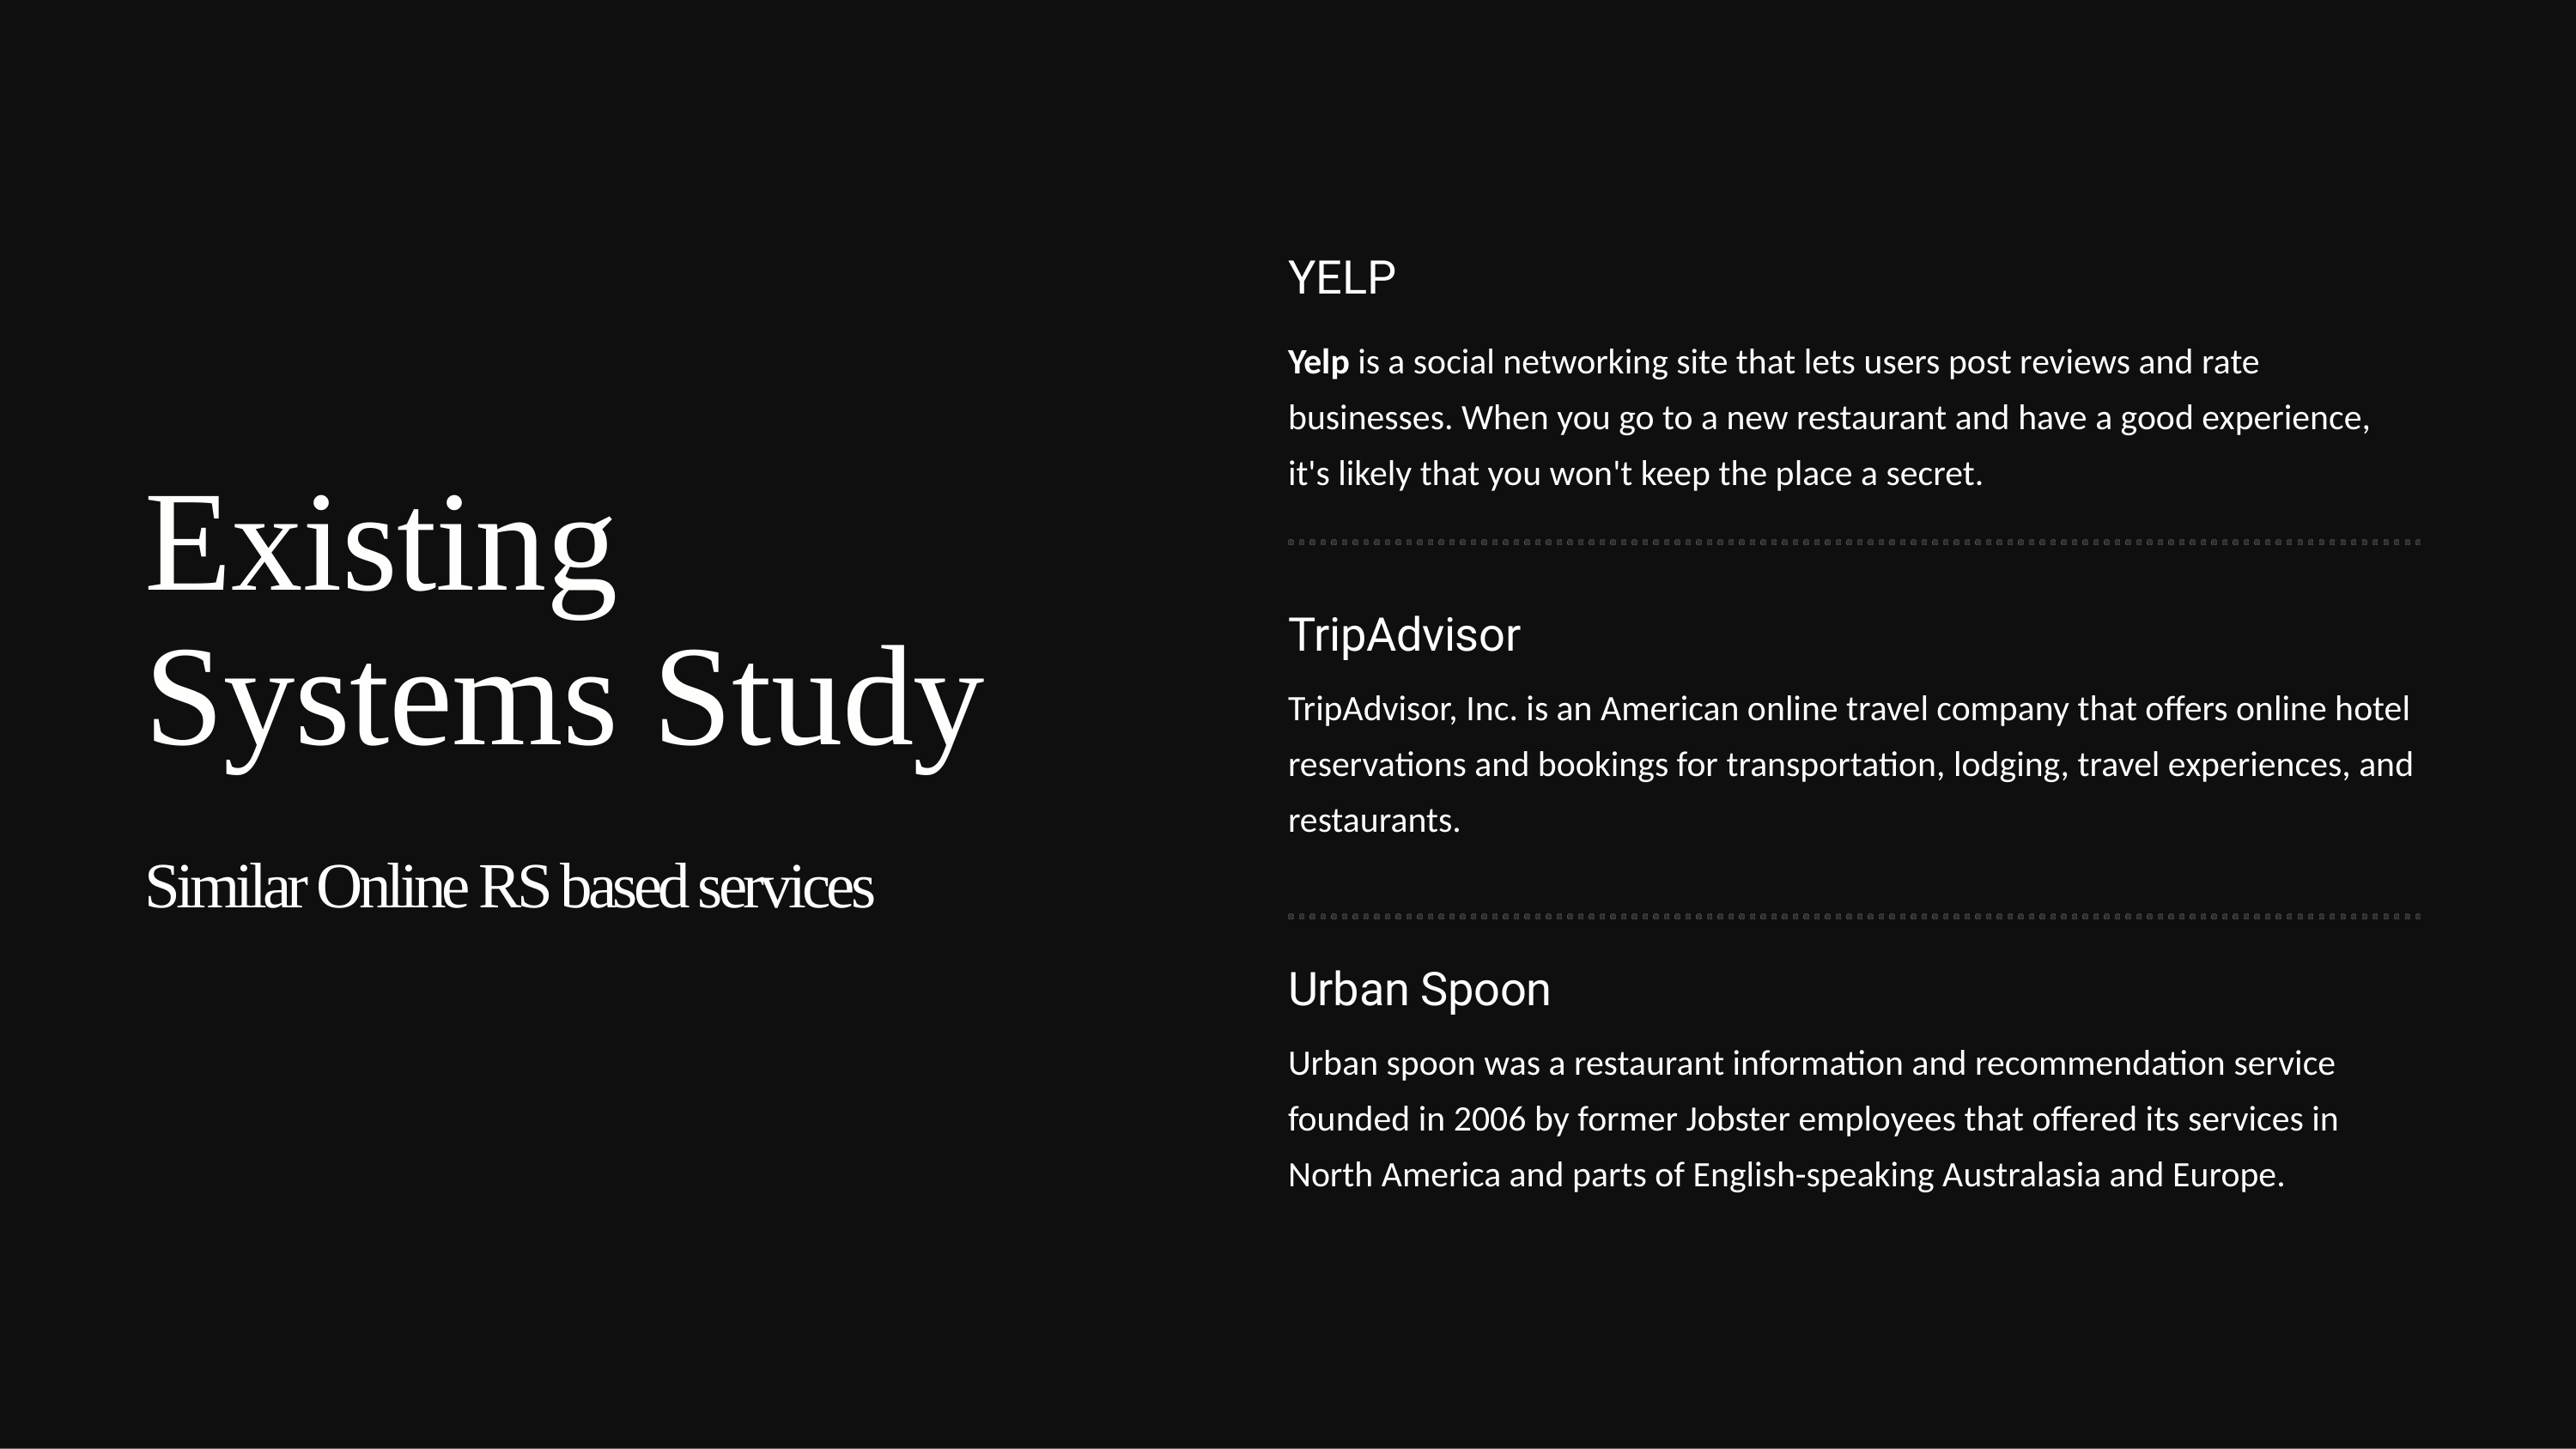

YELP
Yelp is a social networking site that lets users post reviews and rate businesses. When you go to a new restaurant and have a good experience, it's likely that you won't keep the place a secret.
Existing Systems Study
Similar Online RS based services

TripAdvisor
TripAdvisor, Inc. is an American online travel company that offers online hotel reservations and bookings for transportation, lodging, travel experiences, and restaurants.

Urban Spoon
Urban spoon was a restaurant information and recommendation service founded in 2006 by former Jobster employees that offered its services in North America and parts of English-speaking Australasia and Europe.